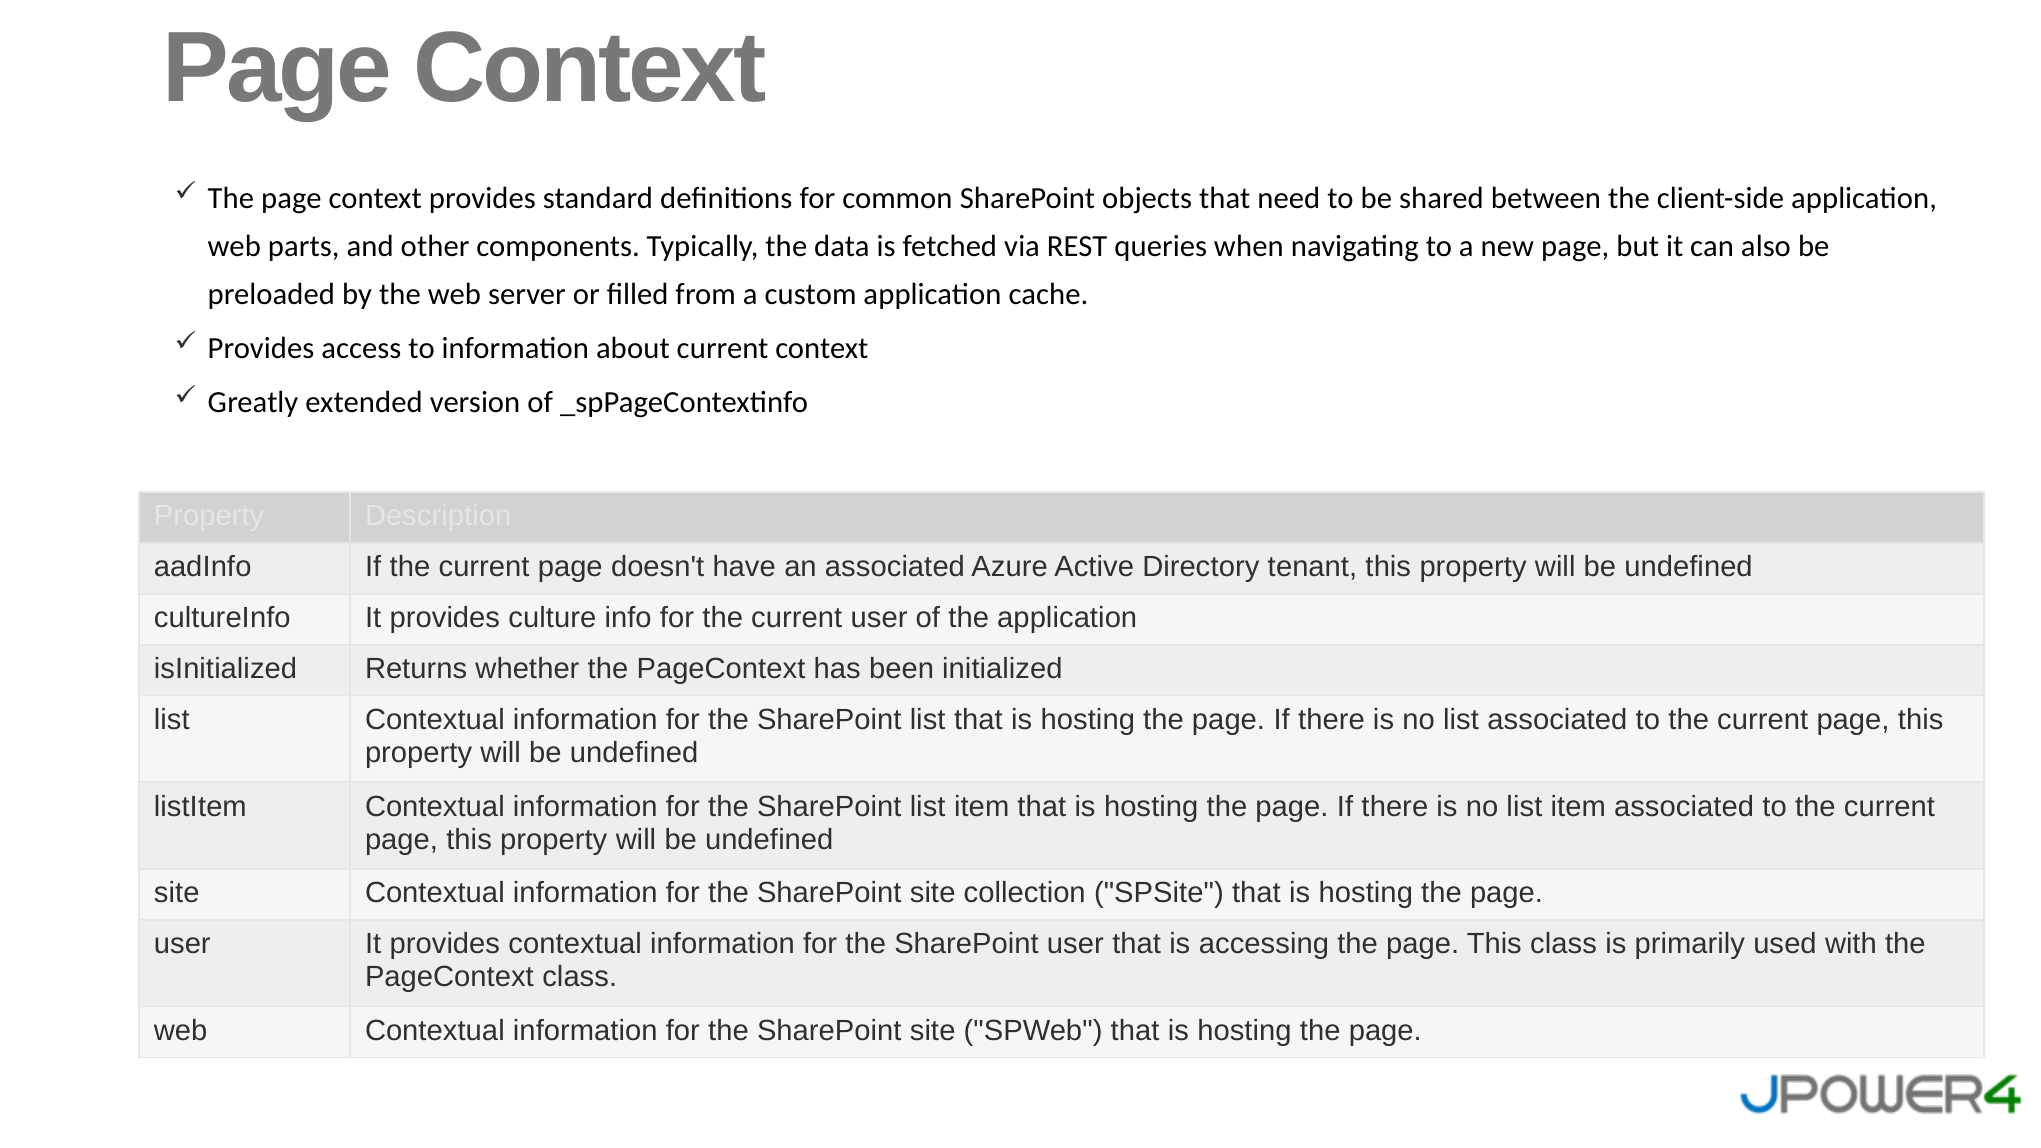

Page Context
The page context provides standard definitions for common SharePoint objects that need to be shared between the client-side application, web parts, and other components. Typically, the data is fetched via REST queries when navigating to a new page, but it can also be preloaded by the web server or filled from a custom application cache.
Provides access to information about current context
Greatly extended version of _spPageContextinfo
| Property | Description |
| --- | --- |
| aadInfo | If the current page doesn't have an associated Azure Active Directory tenant, this property will be undefined |
| cultureInfo | It provides culture info for the current user of the application |
| isInitialized | Returns whether the PageContext has been initialized |
| list | Contextual information for the SharePoint list that is hosting the page. If there is no list associated to the current page, this property will be undefined |
| listItem | Contextual information for the SharePoint list item that is hosting the page. If there is no list item associated to the current page, this property will be undefined |
| site | Contextual information for the SharePoint site collection ("SPSite") that is hosting the page. |
| user | It provides contextual information for the SharePoint user that is accessing the page. This class is primarily used with the PageContext class. |
| web | Contextual information for the SharePoint site ("SPWeb") that is hosting the page. |